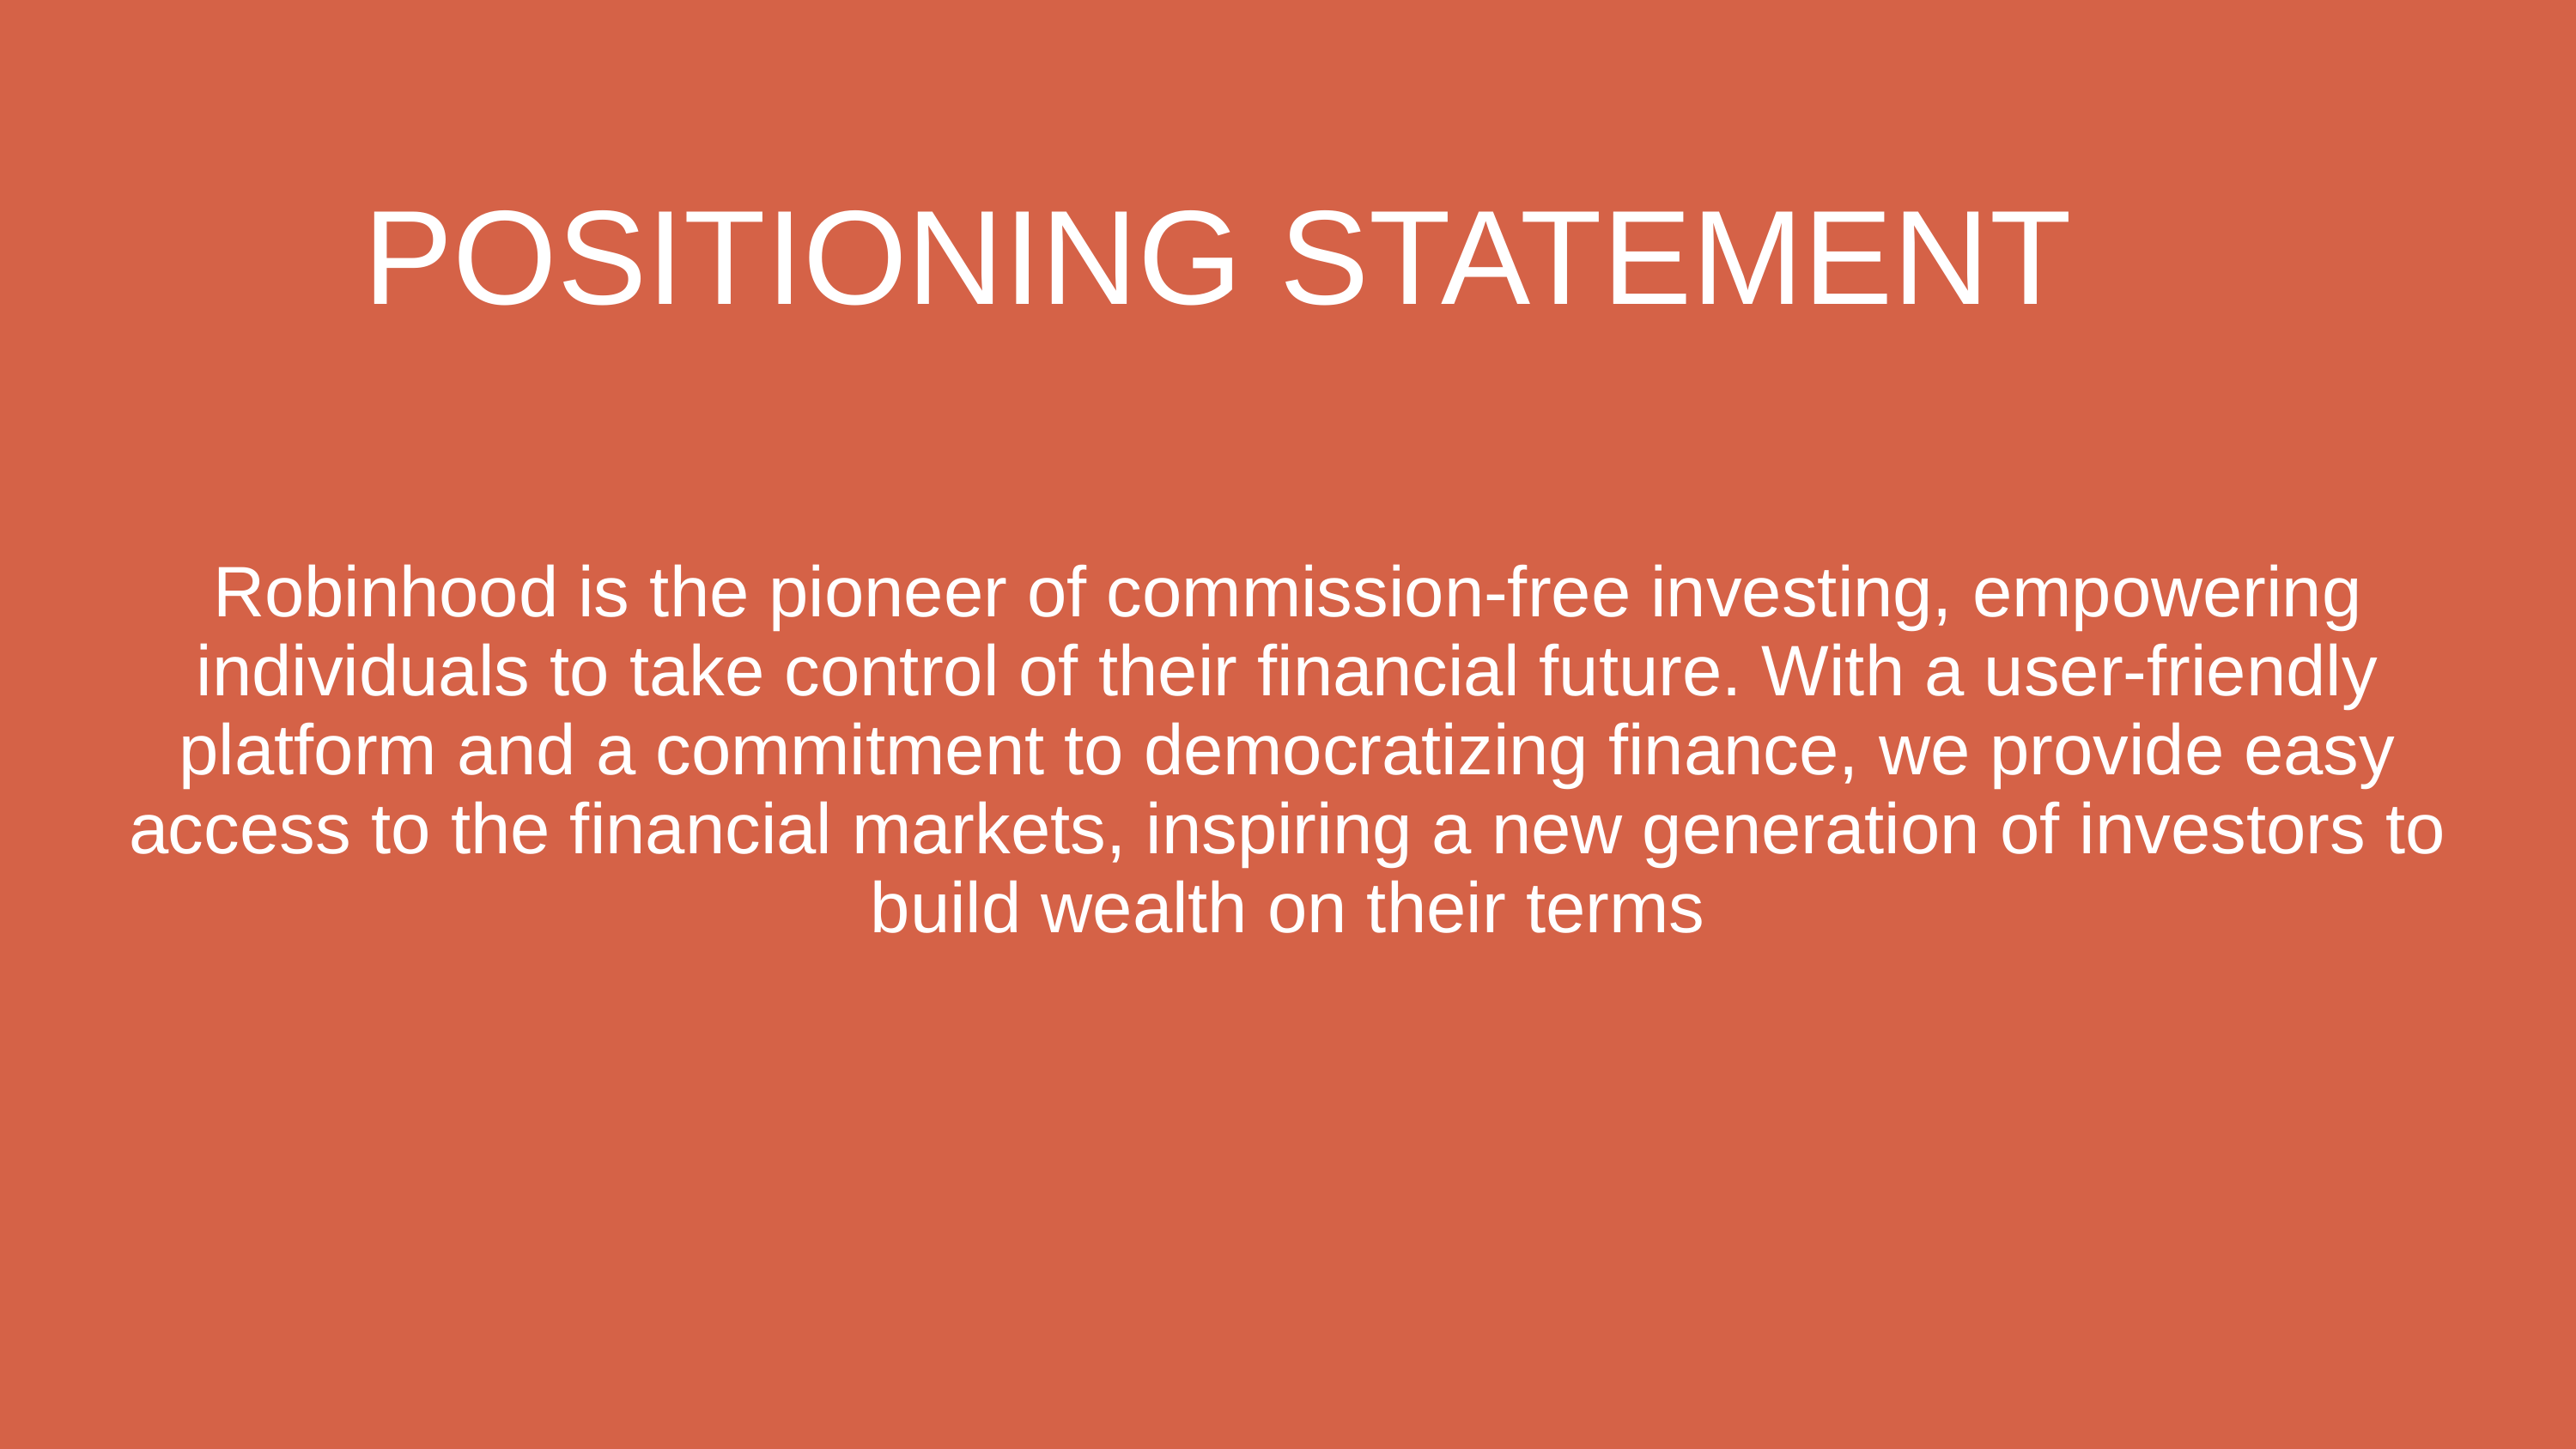

POSITIONING STATEMENT
Robinhood is the pioneer of commission-free investing, empowering individuals to take control of their financial future. With a user-friendly platform and a commitment to democratizing finance, we provide easy access to the financial markets, inspiring a new generation of investors to build wealth on their terms